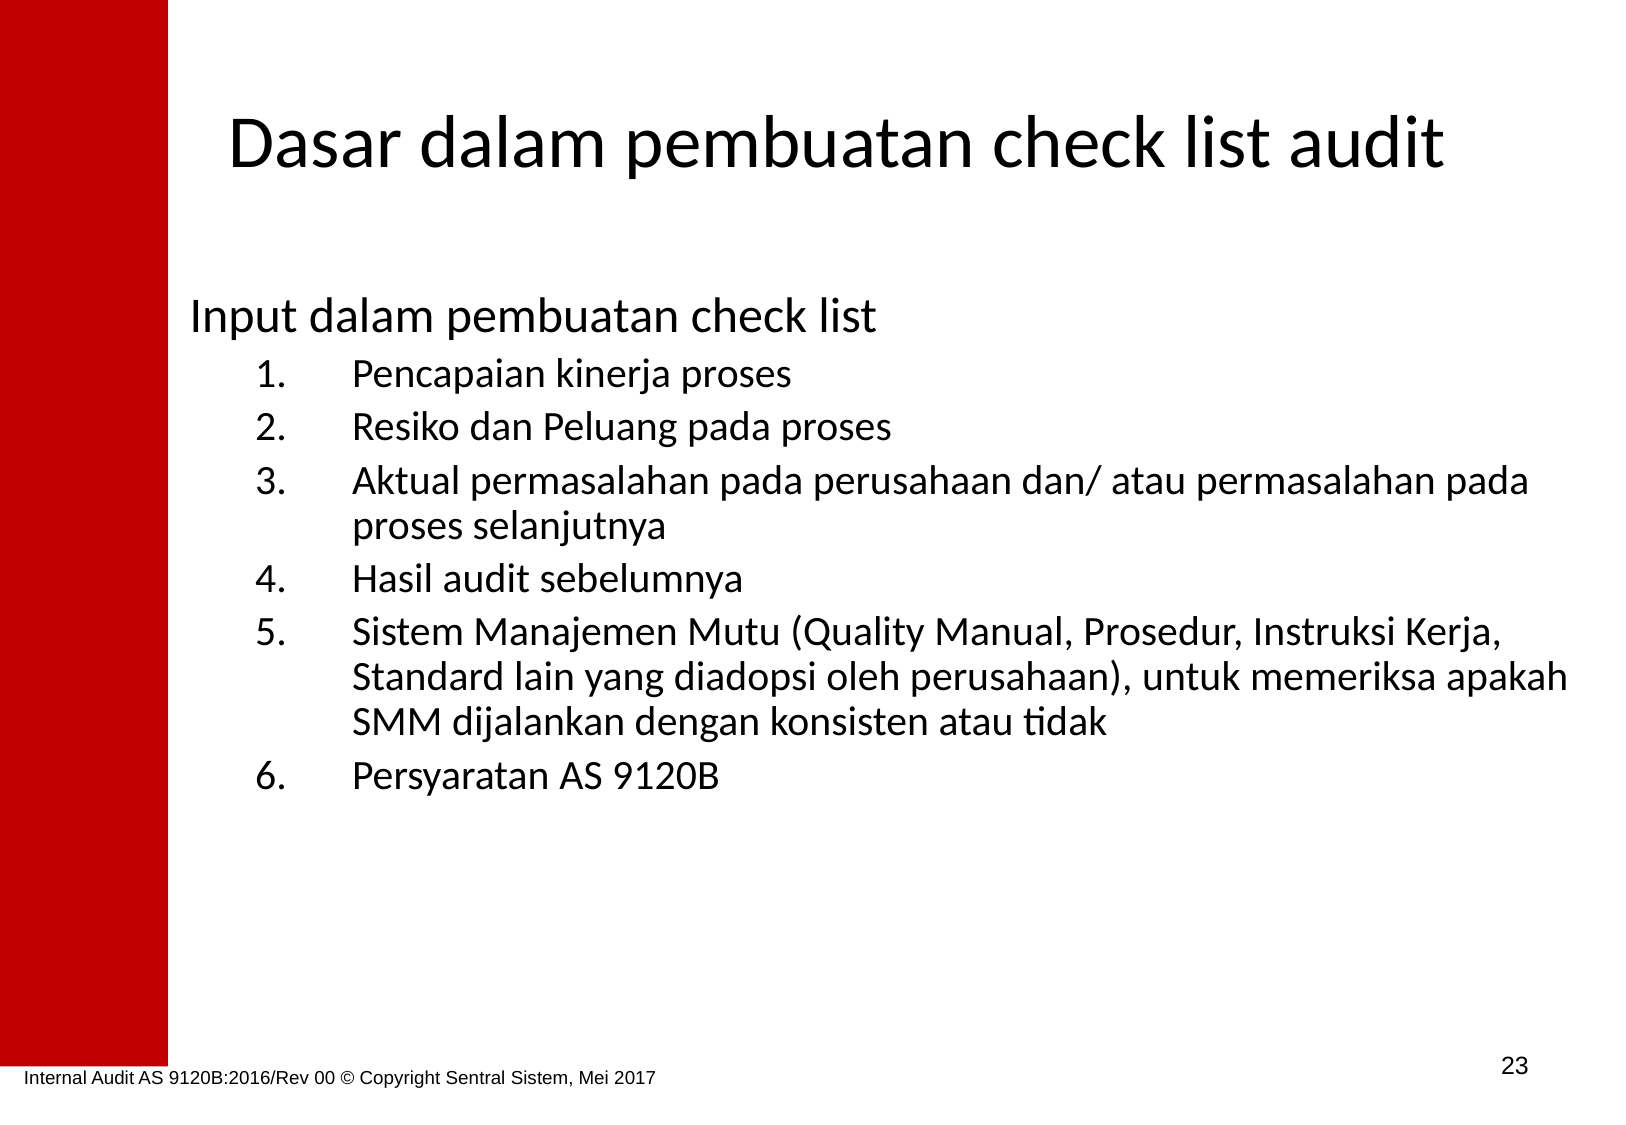

# Dasar dalam pembuatan check list audit
Input dalam pembuatan check list
Pencapaian kinerja proses
Resiko dan Peluang pada proses
Aktual permasalahan pada perusahaan dan/ atau permasalahan pada proses selanjutnya
Hasil audit sebelumnya
Sistem Manajemen Mutu (Quality Manual, Prosedur, Instruksi Kerja, Standard lain yang diadopsi oleh perusahaan), untuk memeriksa apakah SMM dijalankan dengan konsisten atau tidak
Persyaratan AS 9120B
23